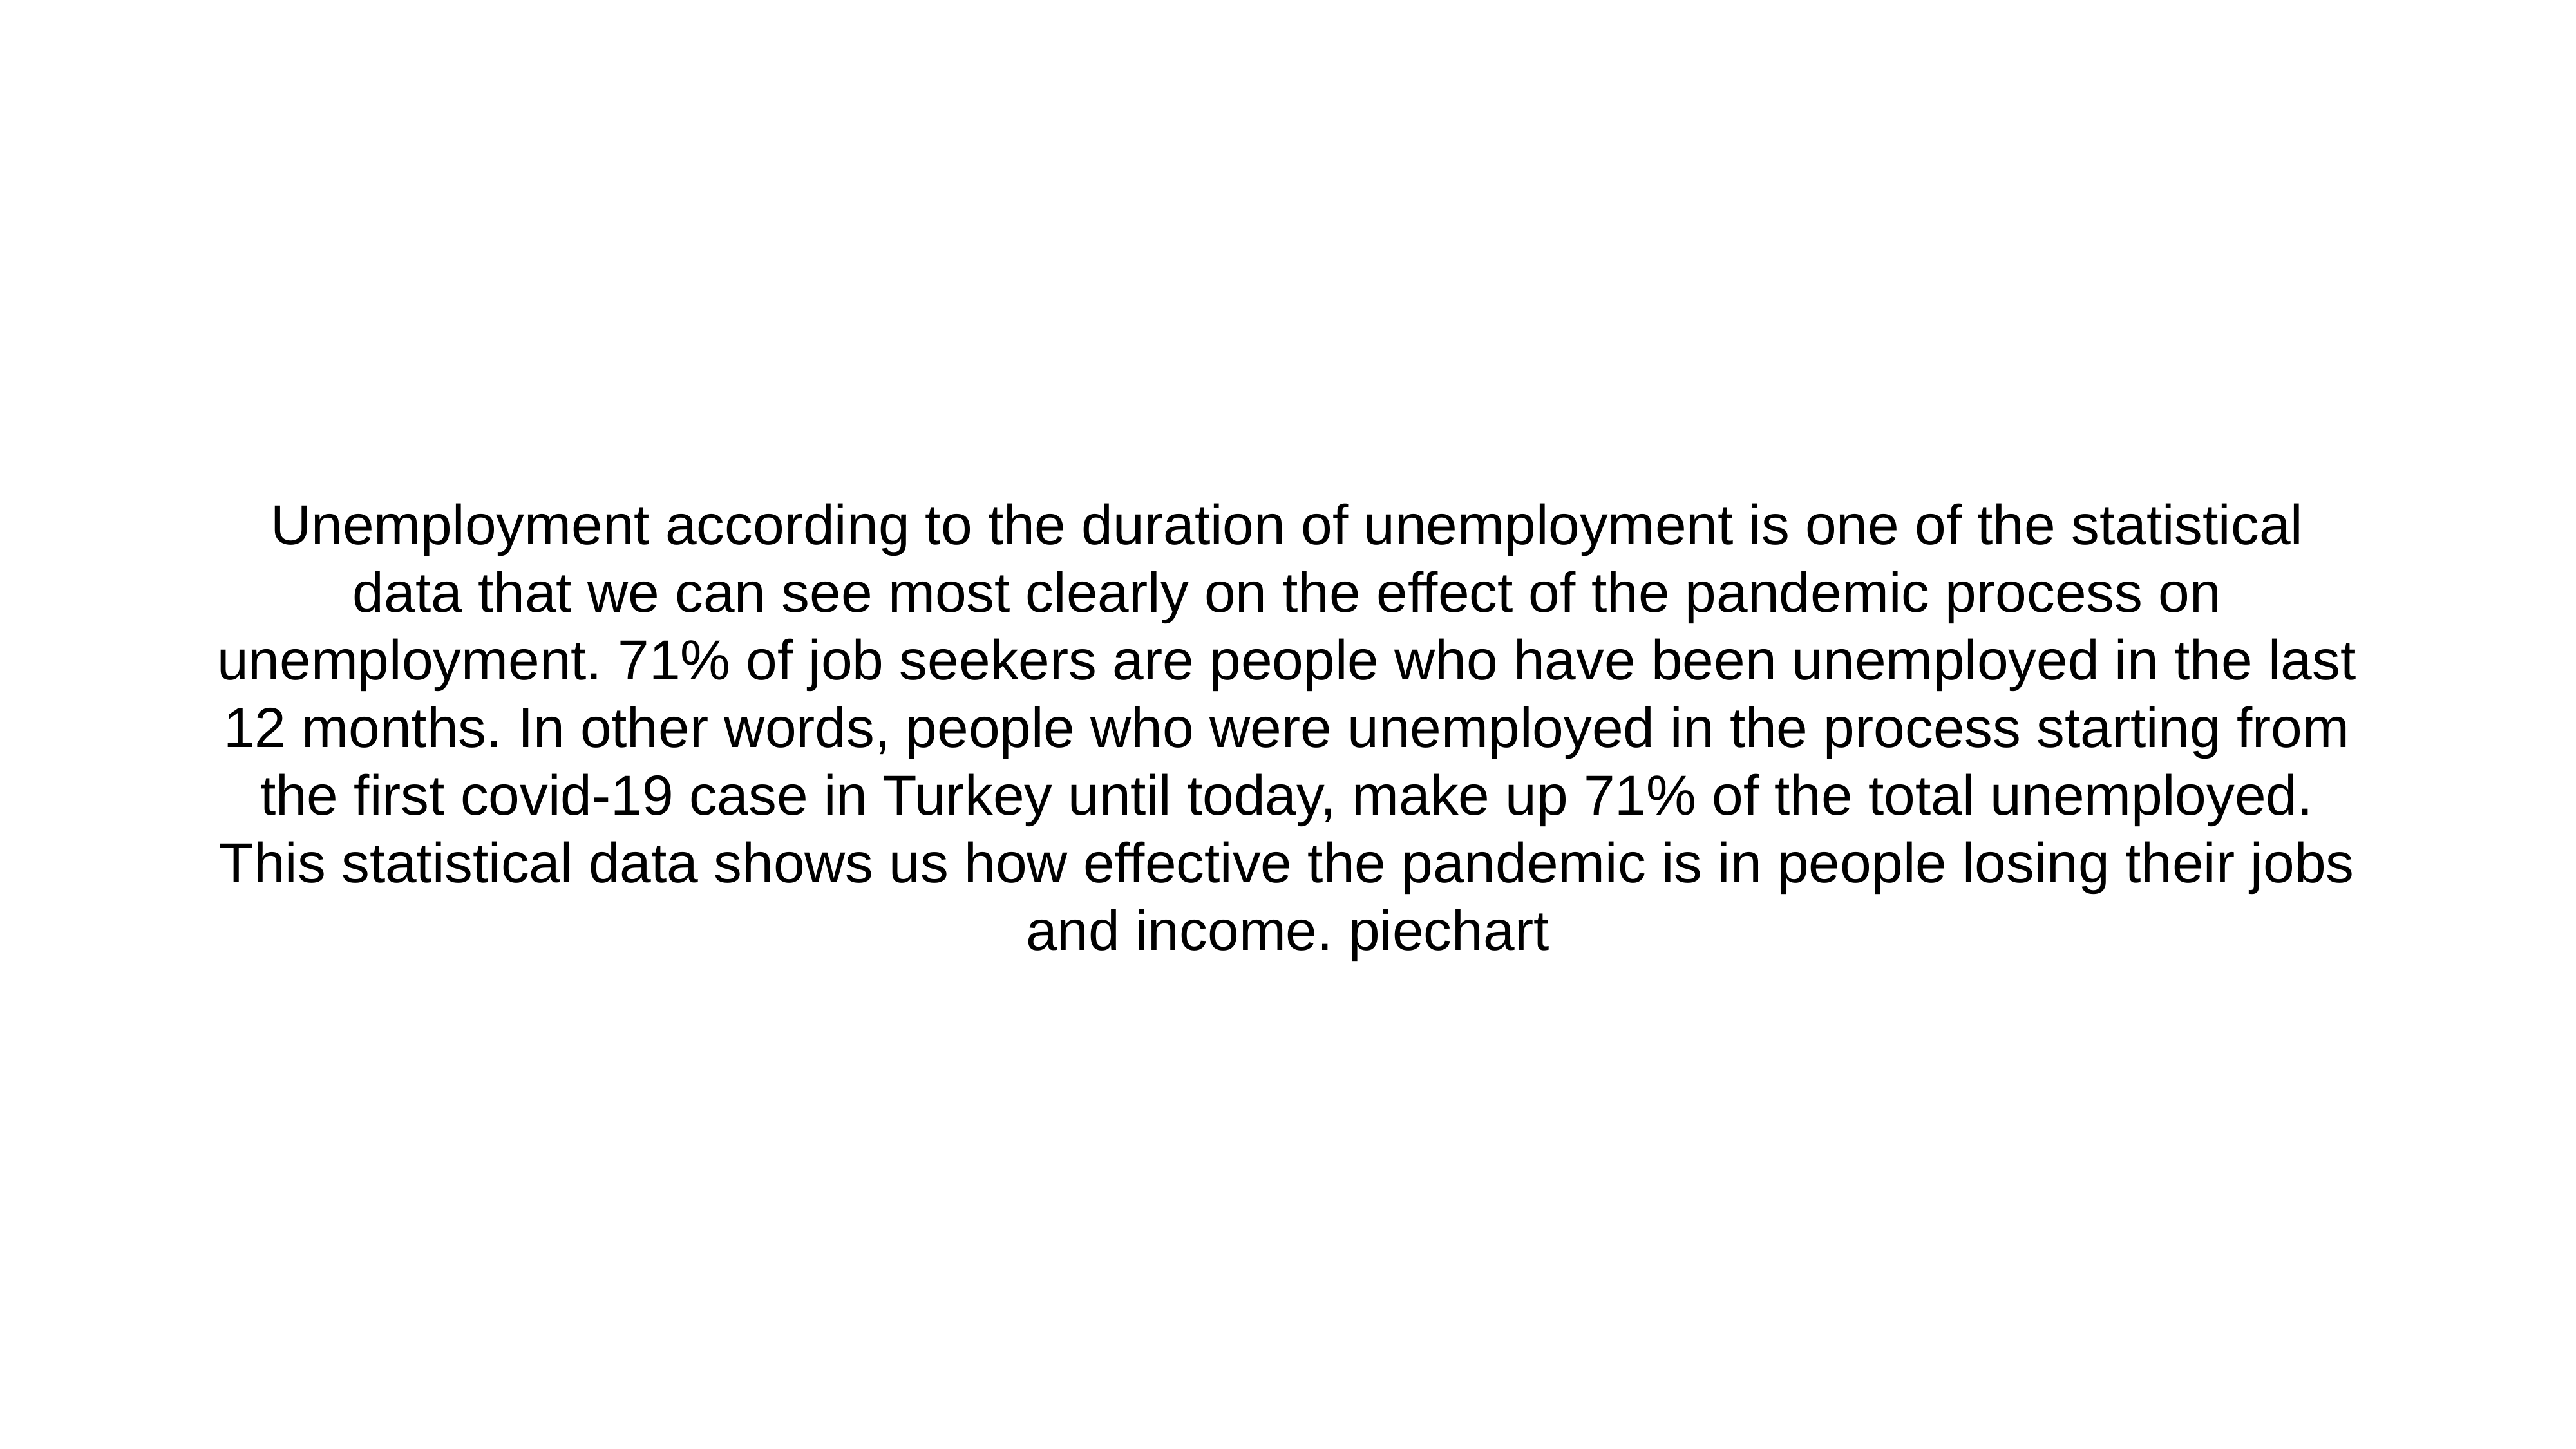

Unemployment according to the duration of unemployment is one of the statistical data that we can see most clearly on the effect of the pandemic process on unemployment. 71% of job seekers are people who have been unemployed in the last 12 months. In other words, people who were unemployed in the process starting from the first covid-19 case in Turkey until today, make up 71% of the total unemployed. This statistical data shows us how effective the pandemic is in people losing their jobs and income. piechart